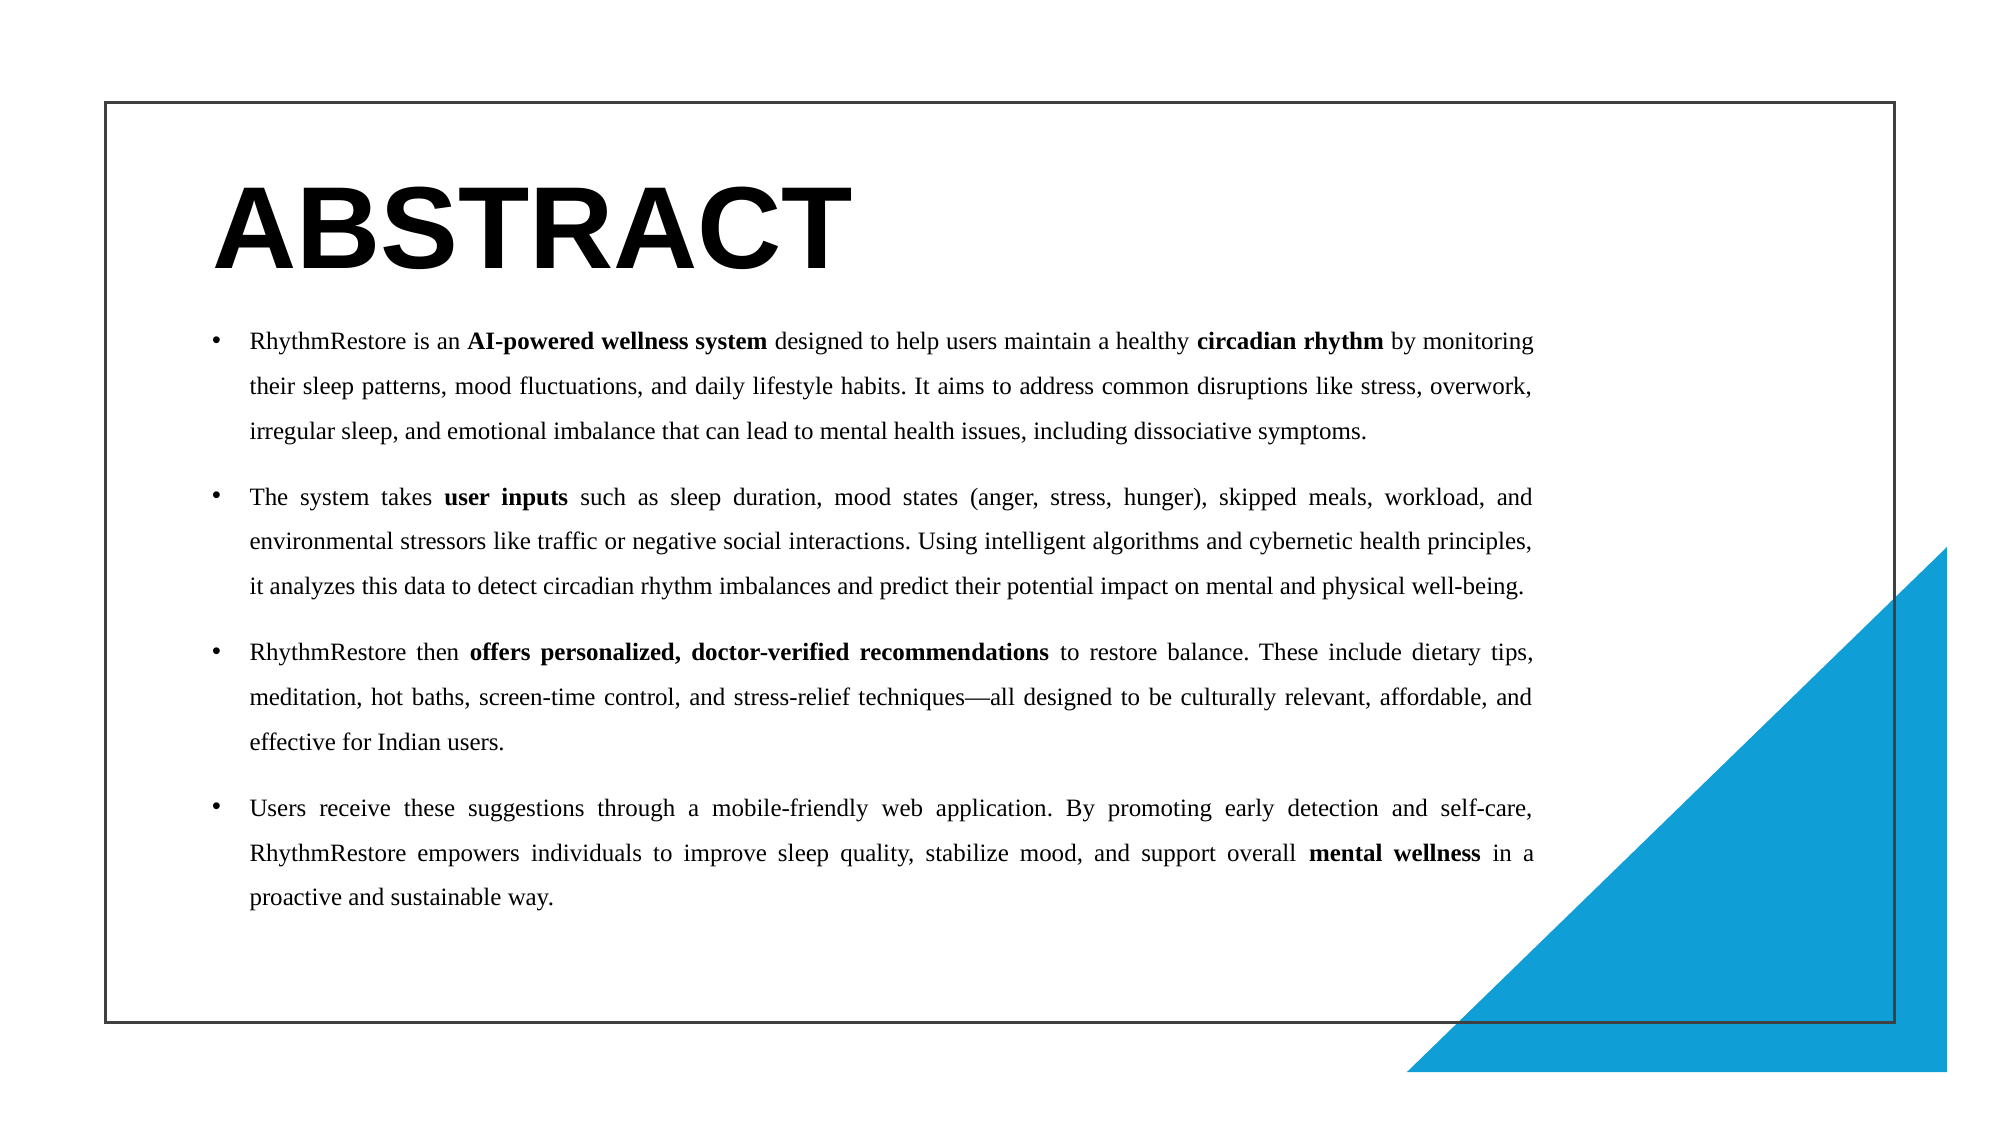

# ABSTRACT

RhythmRestore is an AI-powered wellness system designed to help users maintain a healthy circadian rhythm by monitoring their sleep patterns, mood fluctuations, and daily lifestyle habits. It aims to address common disruptions like stress, overwork, irregular sleep, and emotional imbalance that can lead to mental health issues, including dissociative symptoms.
The system takes user inputs such as sleep duration, mood states (anger, stress, hunger), skipped meals, workload, and environmental stressors like traffic or negative social interactions. Using intelligent algorithms and cybernetic health principles, it analyzes this data to detect circadian rhythm imbalances and predict their potential impact on mental and physical well-being.
RhythmRestore then offers personalized, doctor-verified recommendations to restore balance. These include dietary tips, meditation, hot baths, screen-time control, and stress-relief techniques—all designed to be culturally relevant, affordable, and effective for Indian users.
Users receive these suggestions through a mobile-friendly web application. By promoting early detection and self-care, RhythmRestore empowers individuals to improve sleep quality, stabilize mood, and support overall mental wellness in a proactive and sustainable way.